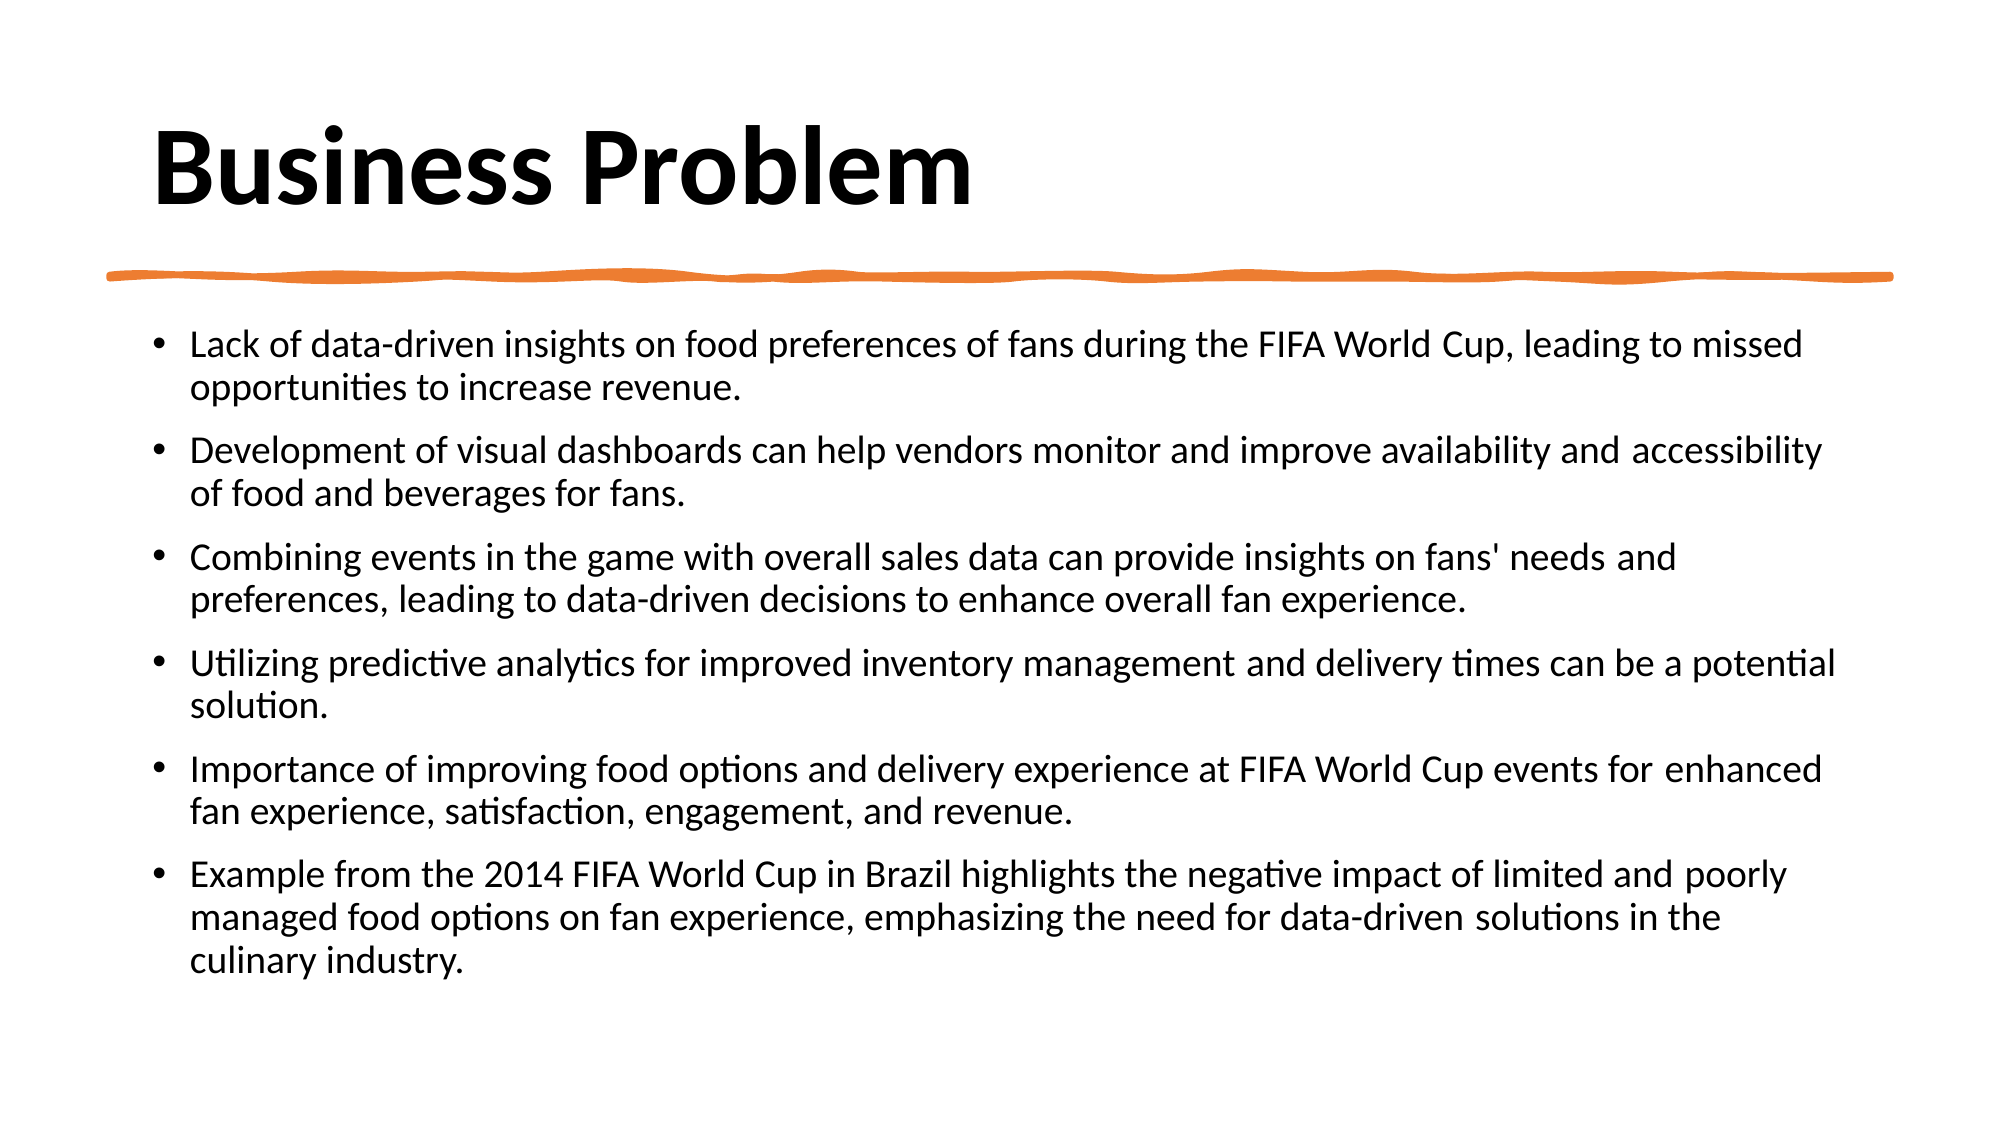

# Business Problem

Lack of data-driven insights on food preferences of fans during the FIFA World Cup, leading to missed opportunities to increase revenue.
Development of visual dashboards can help vendors monitor and improve availability and accessibility of food and beverages for fans.
Combining events in the game with overall sales data can provide insights on fans' needs and preferences, leading to data-driven decisions to enhance overall fan experience.
Utilizing predictive analytics for improved inventory management and delivery times can be a potential solution.
Importance of improving food options and delivery experience at FIFA World Cup events for enhanced fan experience, satisfaction, engagement, and revenue.
Example from the 2014 FIFA World Cup in Brazil highlights the negative impact of limited and poorly managed food options on fan experience, emphasizing the need for data-driven solutions in the culinary industry.